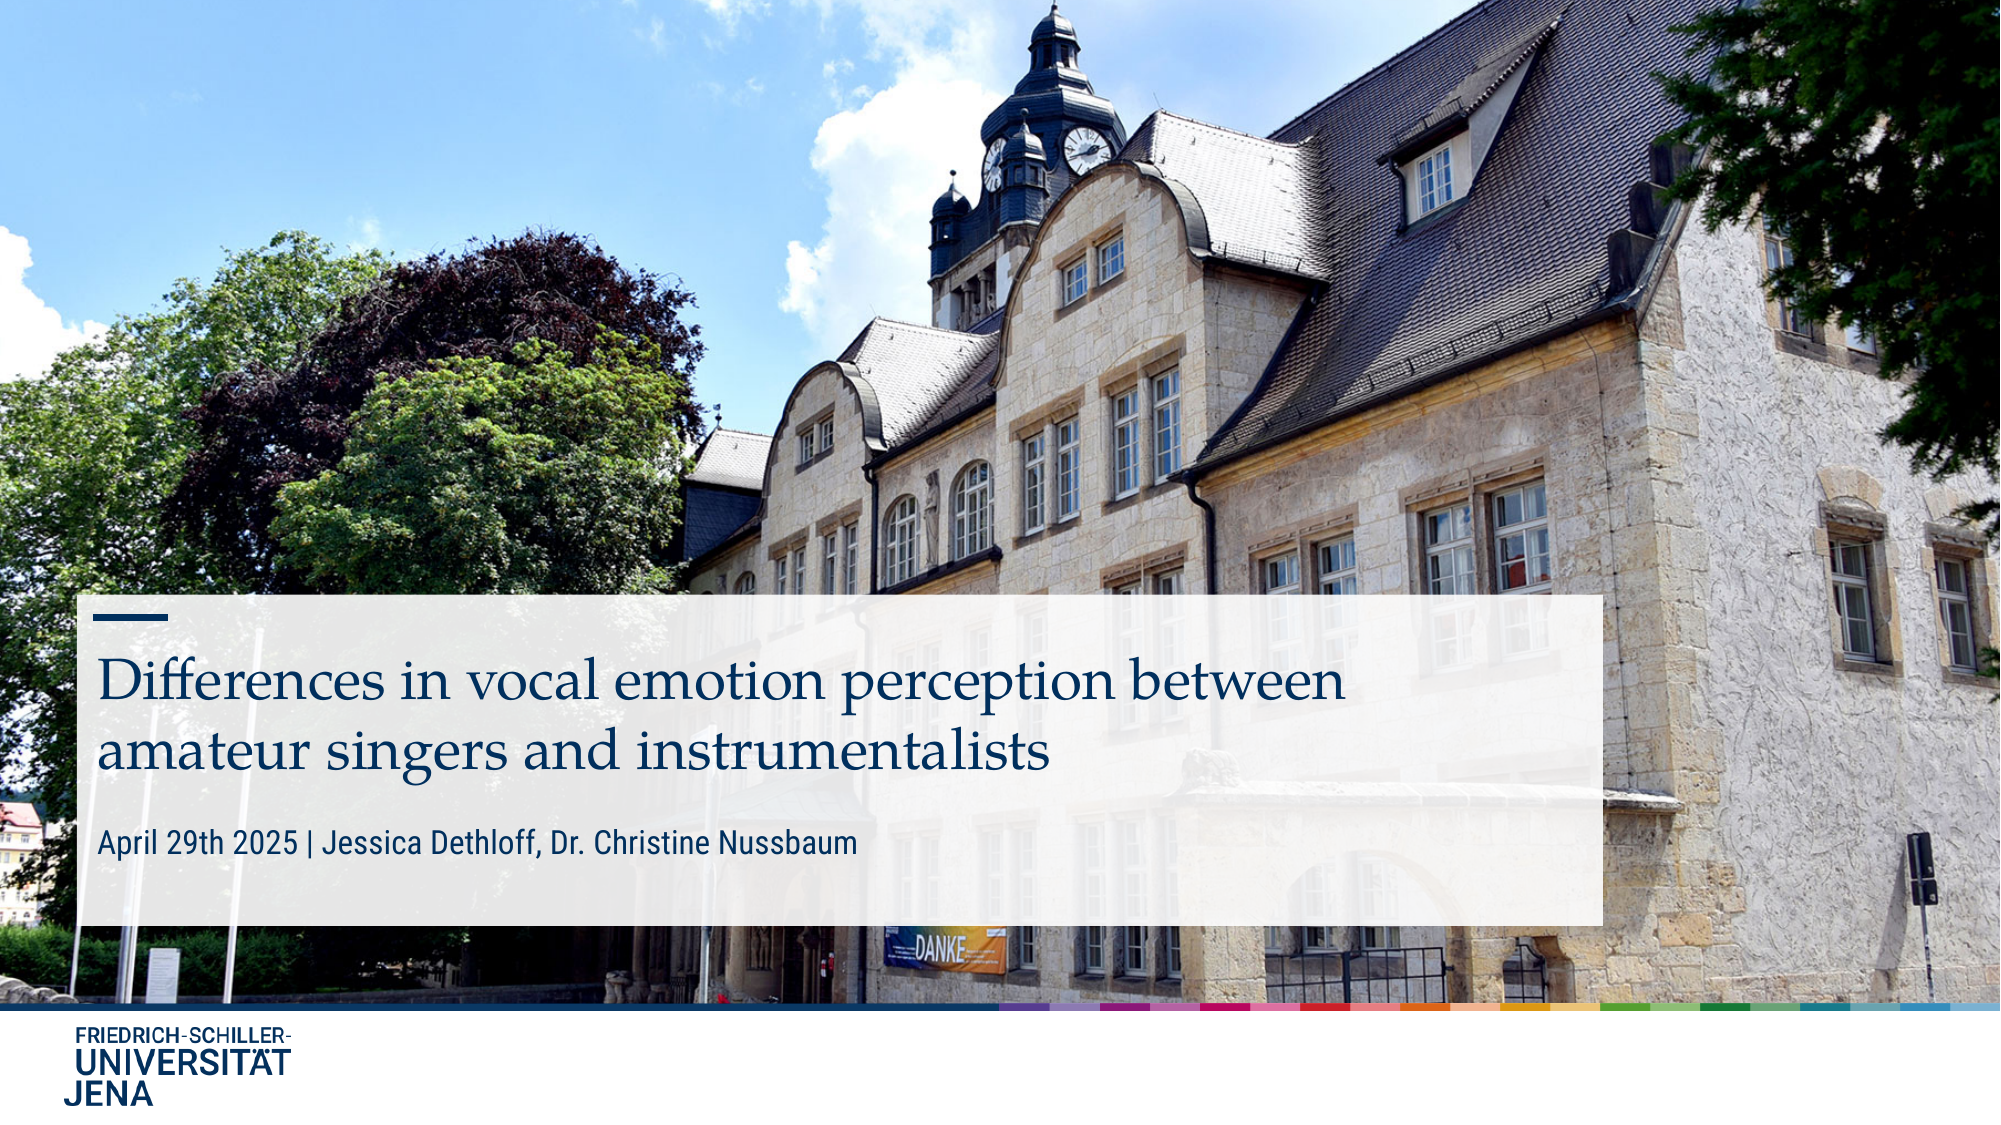

Differences in vocal emotion perception between
amateur singers and instrumentalists

April 29th 2025 | Jessica Dethloff, Dr. Christine Nussbaum